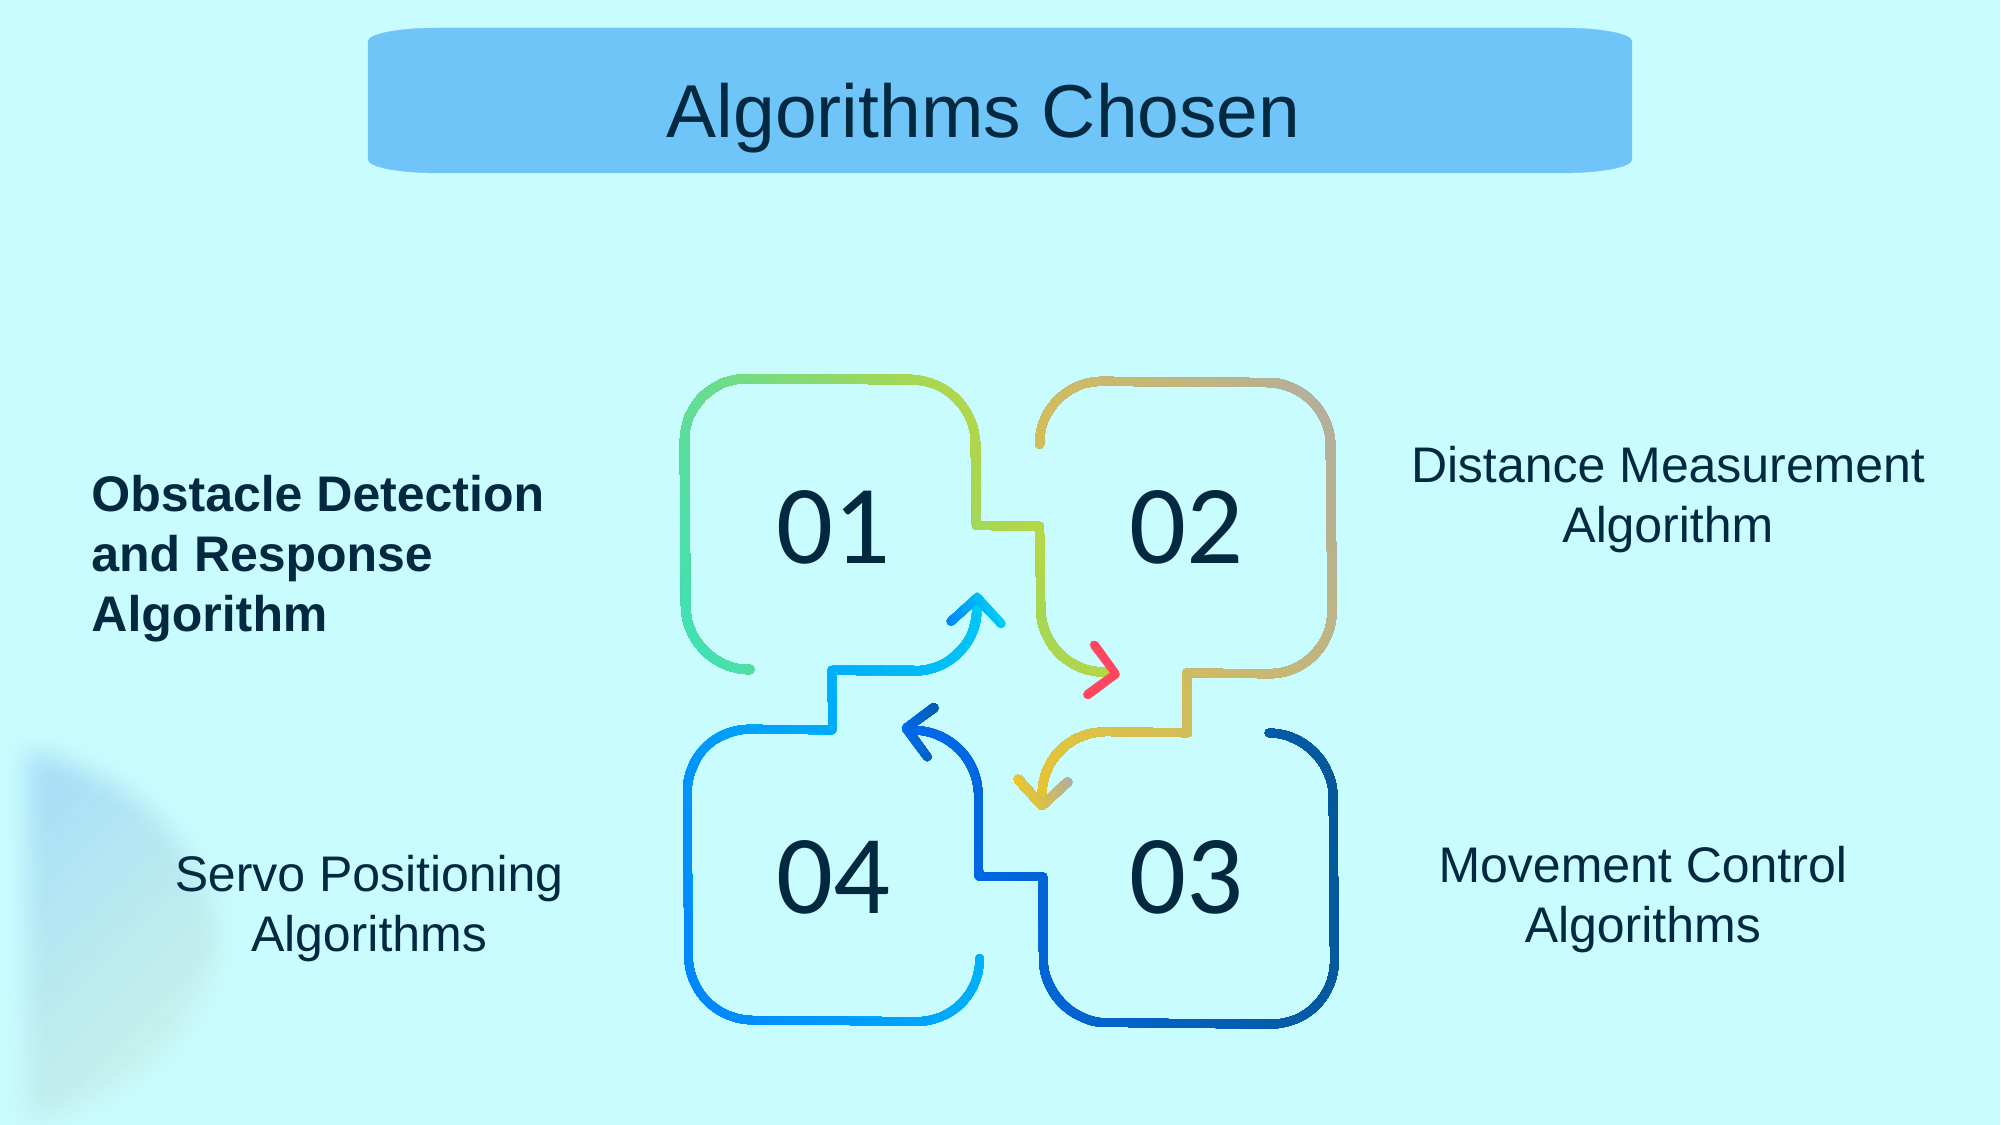

Algorithms Chosen
Obstacle Avoidance System
Description: This algorithm continuously checks the distance to the nearest obstacle and makes decisions to avoid collisions.
Steps:
Measure the distance to the nearest obstacle using the ultrasonic sensor.
If an obstacle is detected within a threshold distance (15 cm in this case), the car stops.
The car moves backward for a short duration to create space.
The car stops and measures the distance to the right and left by rotating the servo.
The car turns in the direction where more space is available.
If no obstacle is detected within the threshold, the car continues moving forward.
Sensors for Obstacle Detection

Distance Measurement Algorithm
01
02
Ultrasonic Sensors: Emit sound waves and measure the time taken for the echo to return to calculate distance.
Infrared Sensors:
 Measure reflected IR light to detect nearby objects.
Obstacle Detection and Response Algorithm

04
03
Movement Control Algorithms
Servo Positioning Algorithms
Working Principle
Continuously scan for obstacles.
Calculate distance and determine if the path is clear.
Navigate around detected obstacles.